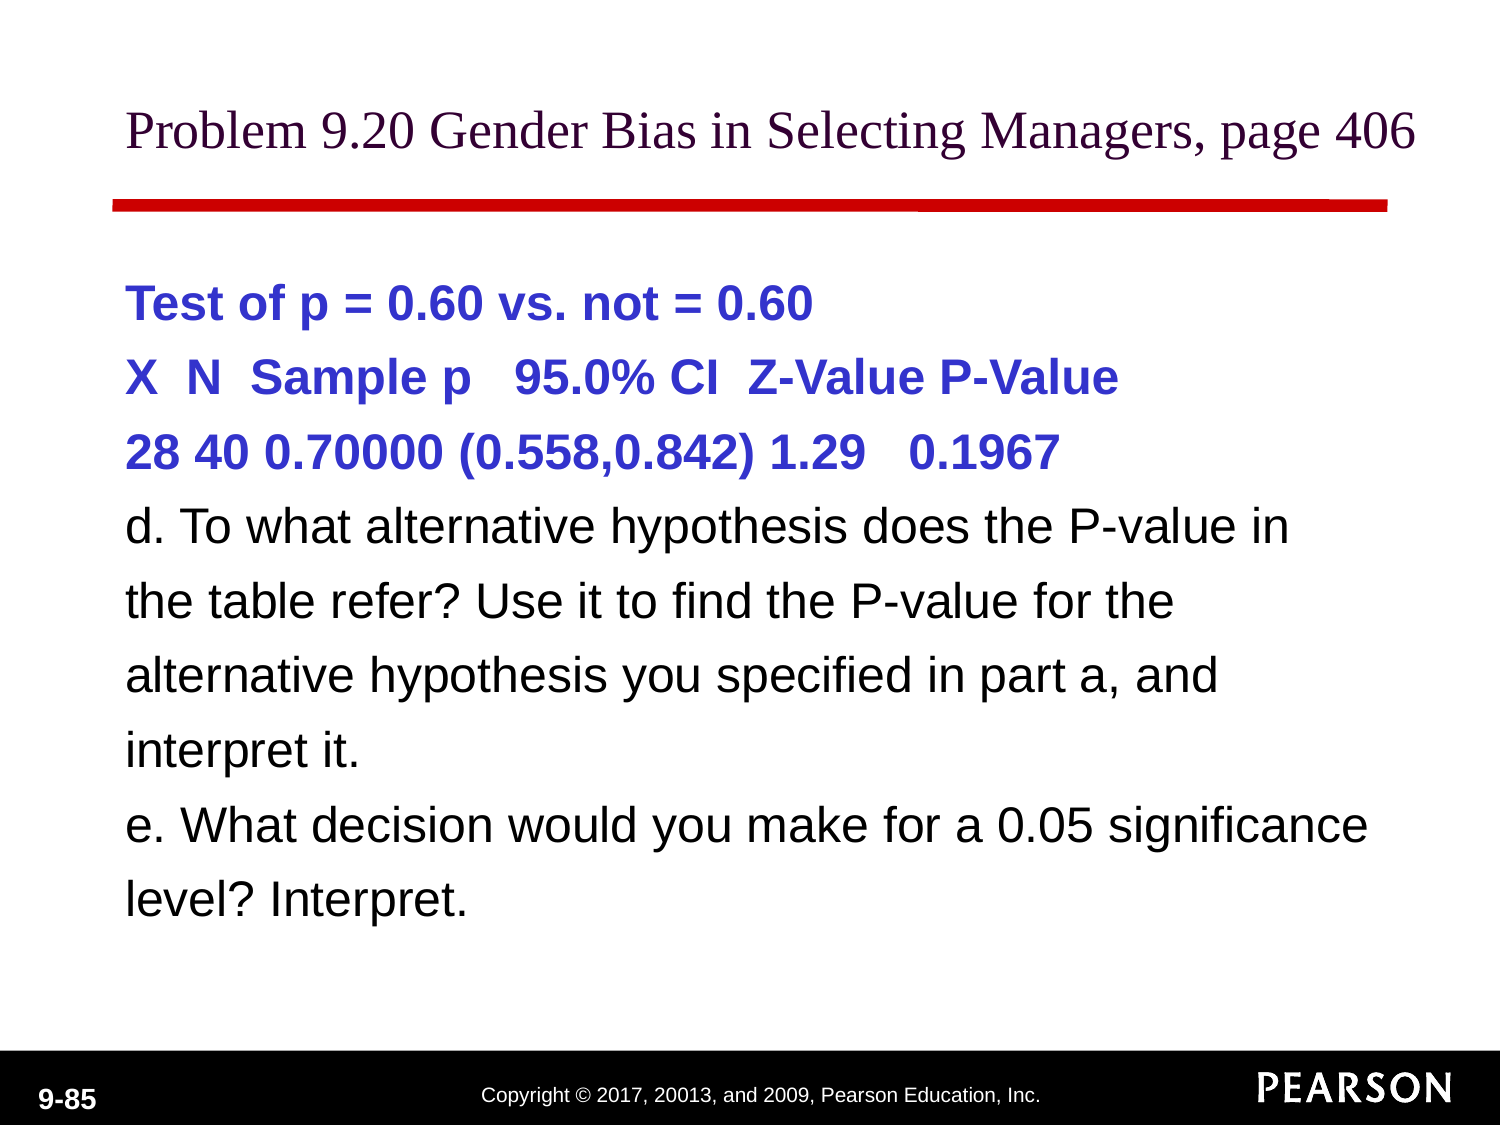

# Problem 9.20 Gender Bias in Selecting Managers, page 406
Test of p = 0.60 vs. not = 0.60
X  N  Sample p   95.0% CI  Z-Value P-Value
28 40 0.70000 (0.558,0.842) 1.29   0.1967
d. To what alternative hypothesis does the P-value in
the table refer? Use it to find the P-value for the
alternative hypothesis you specified in part a, and
interpret it.
e. What decision would you make for a 0.05 significance
level? Interpret.